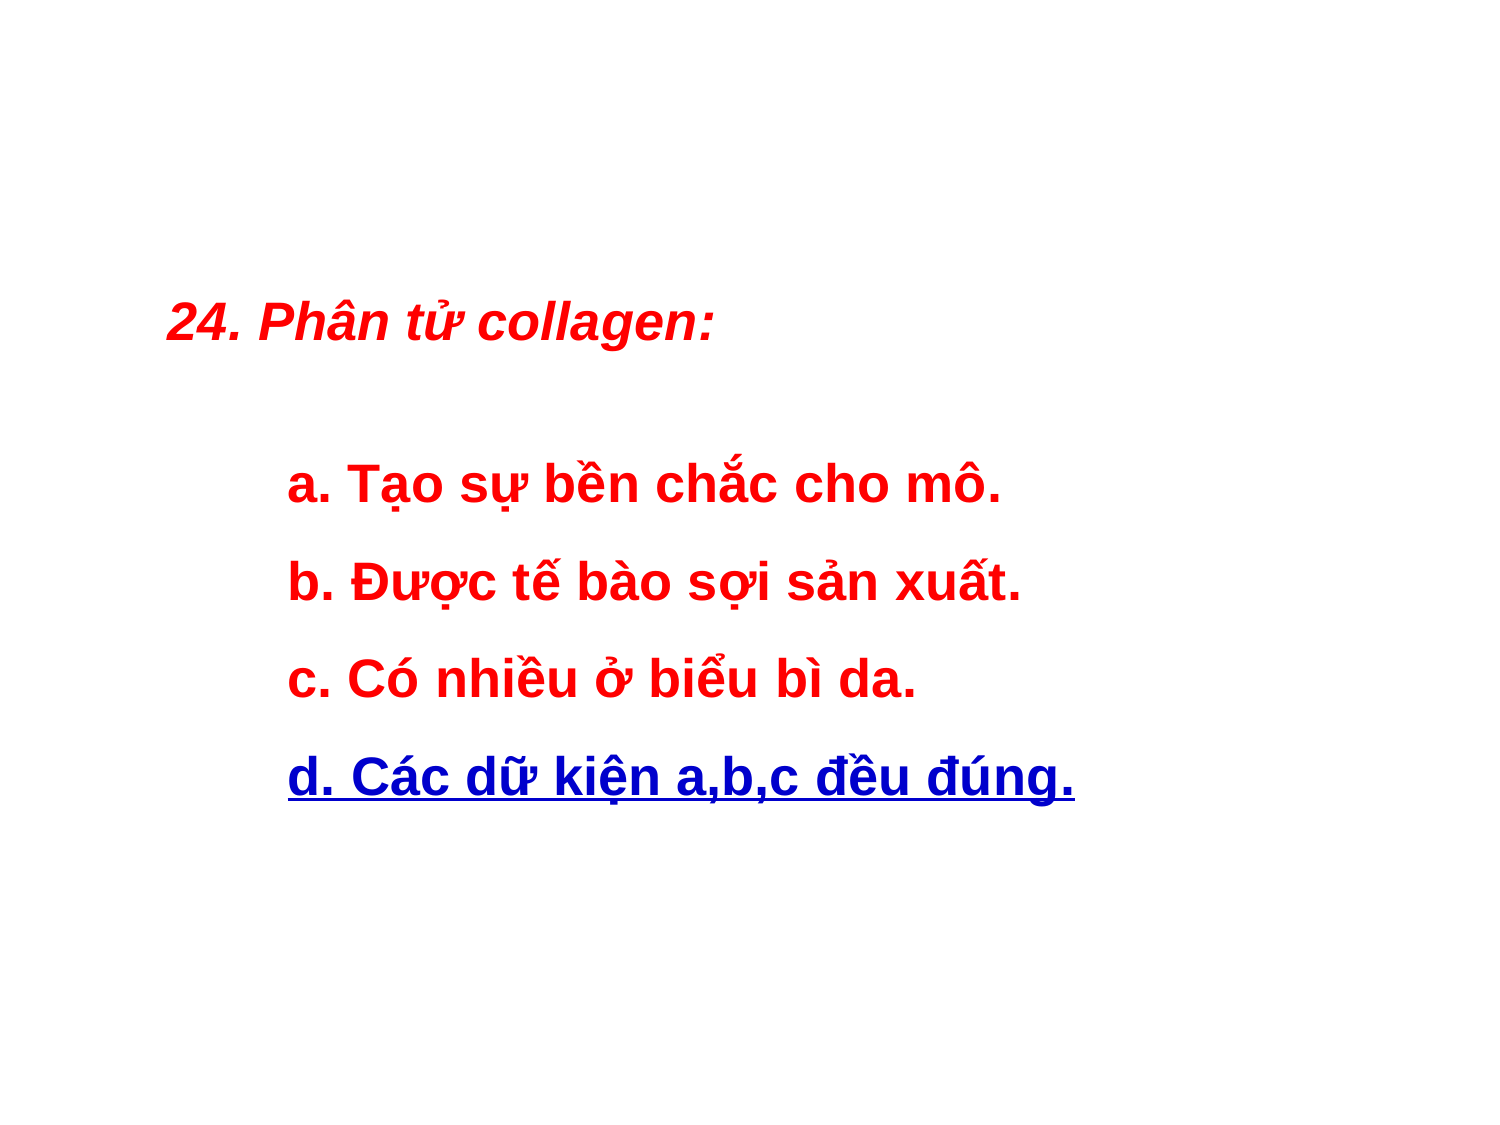

24. Phân tử collagen:

        a. Tạo sự bền chắc cho mô.
        b. Được tế bào sợi sản xuất.
        c. Có nhiều ở biểu bì da.
        d. Các dữ kiện a,b,c đều đúng.